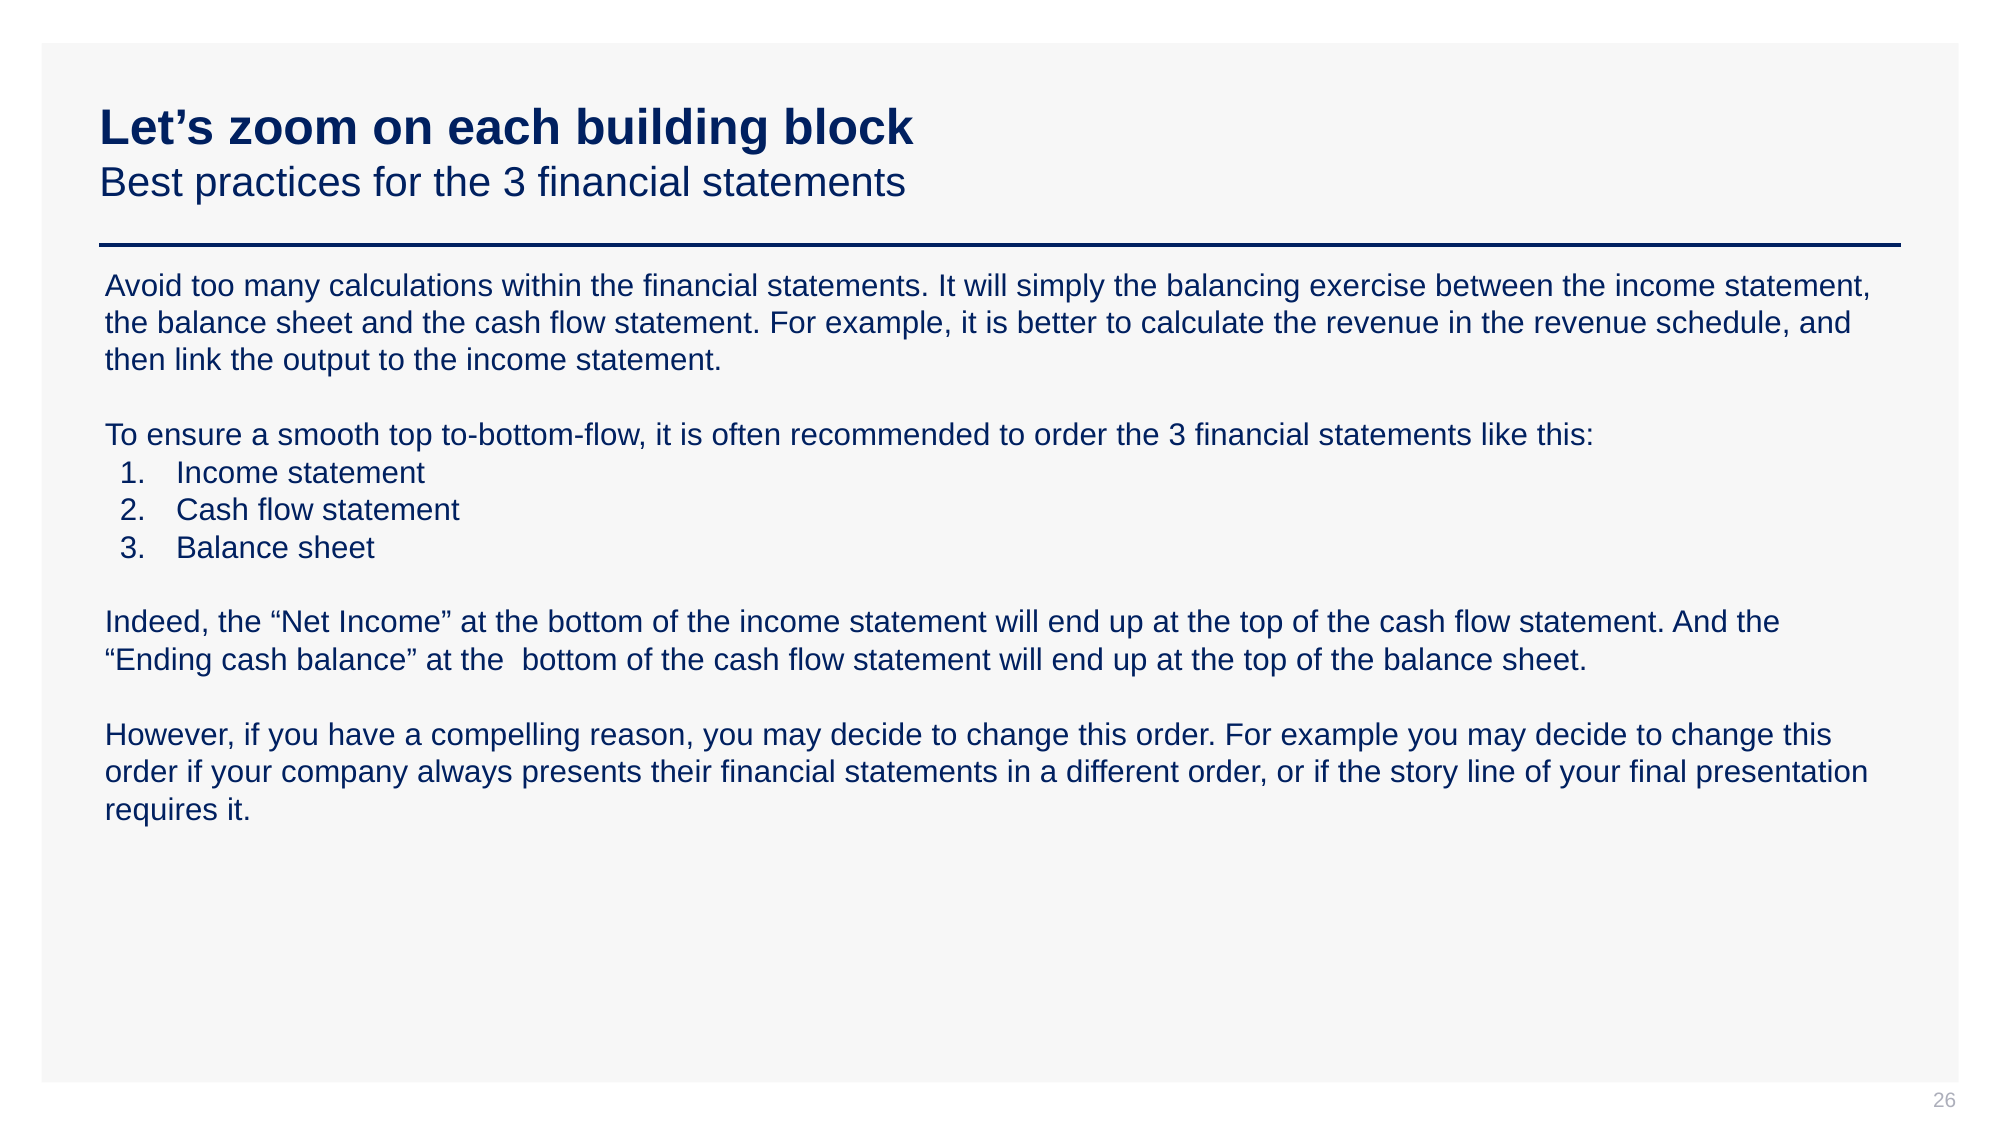

# Let’s zoom on each building block Best practices for the 3 financial statements
Avoid too many calculations within the financial statements. It will simply the balancing exercise between the income statement, the balance sheet and the cash flow statement. For example, it is better to calculate the revenue in the revenue schedule, and then link the output to the income statement.

To ensure a smooth top to-bottom-flow, it is often recommended to order the 3 financial statements like this:
Income statement
Cash flow statement
Balance sheet

Indeed, the “Net Income” at the bottom of the income statement will end up at the top of the cash flow statement. And the “Ending cash balance” at the  bottom of the cash flow statement will end up at the top of the balance sheet.

However, if you have a compelling reason, you may decide to change this order. For example you may decide to change this order if your company always presents their financial statements in a different order, or if the story line of your final presentation requires it.
26